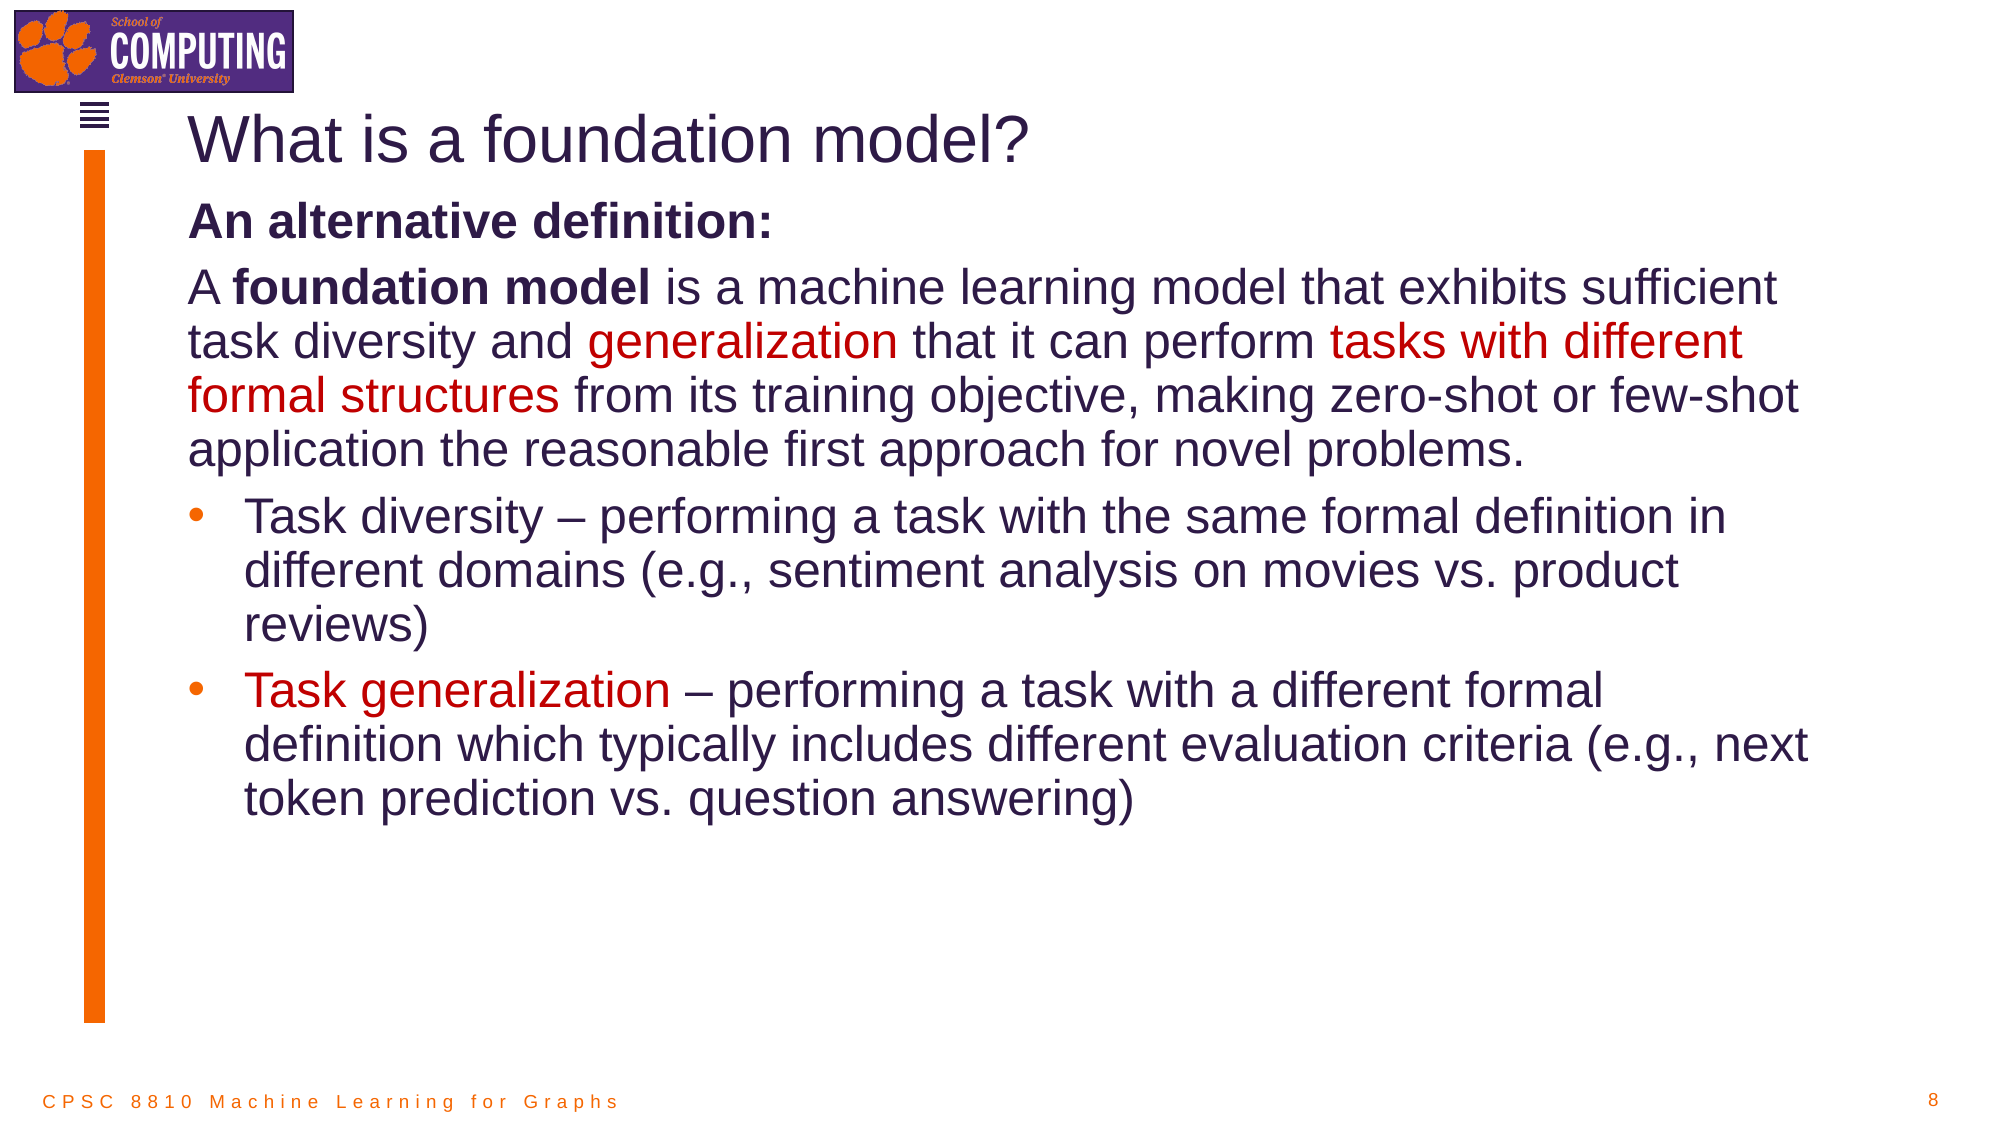

# What is a foundation model?
An alternative definition:
A foundation model is a machine learning model that exhibits sufficient task diversity and generalization that it can perform tasks with different formal structures from its training objective, making zero-shot or few-shot application the reasonable first approach for novel problems.
Task diversity – performing a task with the same formal definition in different domains (e.g., sentiment analysis on movies vs. product reviews)
Task generalization – performing a task with a different formal definition which typically includes different evaluation criteria (e.g., next token prediction vs. question answering)